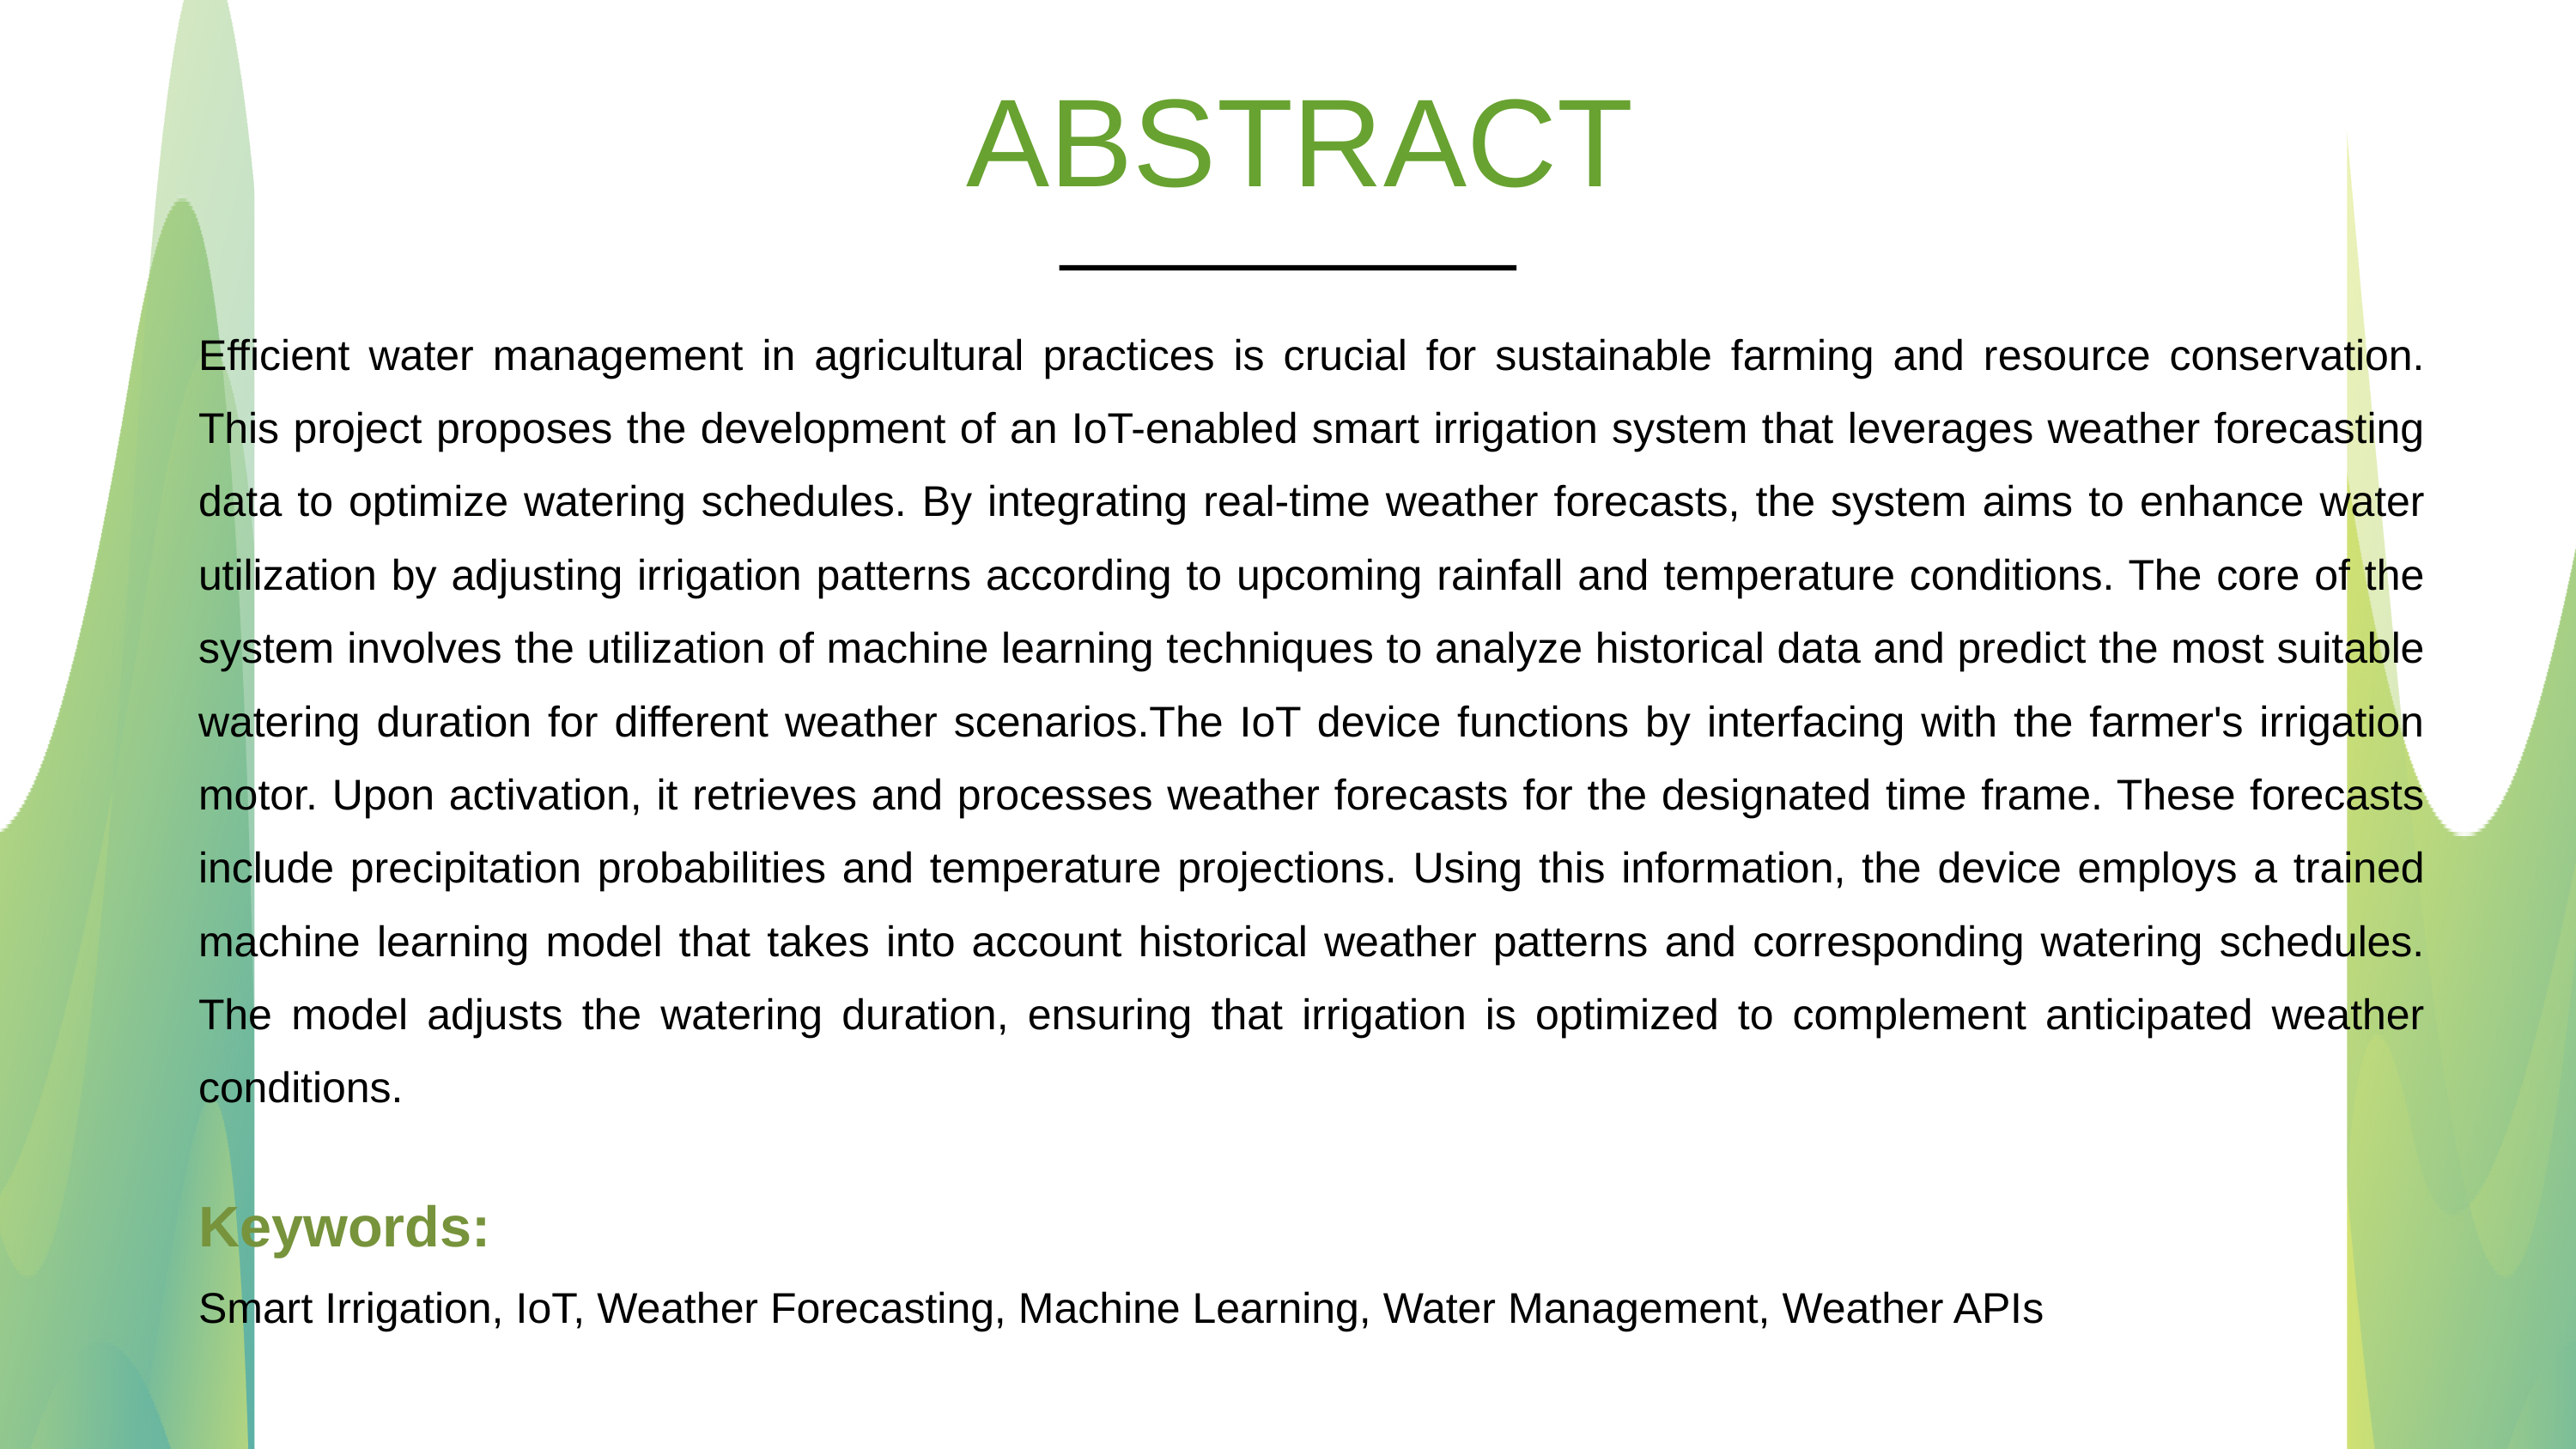

ABSTRACT

Efficient water management in agricultural practices is crucial for sustainable farming and resource conservation. This project proposes the development of an IoT-enabled smart irrigation system that leverages weather forecasting data to optimize watering schedules. By integrating real-time weather forecasts, the system aims to enhance water utilization by adjusting irrigation patterns according to upcoming rainfall and temperature conditions. The core of the system involves the utilization of machine learning techniques to analyze historical data and predict the most suitable watering duration for different weather scenarios.The IoT device functions by interfacing with the farmer's irrigation motor. Upon activation, it retrieves and processes weather forecasts for the designated time frame. These forecasts include precipitation probabilities and temperature projections. Using this information, the device employs a trained machine learning model that takes into account historical weather patterns and corresponding watering schedules. The model adjusts the watering duration, ensuring that irrigation is optimized to complement anticipated weather conditions.

Keywords:
Smart Irrigation, IoT, Weather Forecasting, Machine Learning, Water Management, Weather APIs